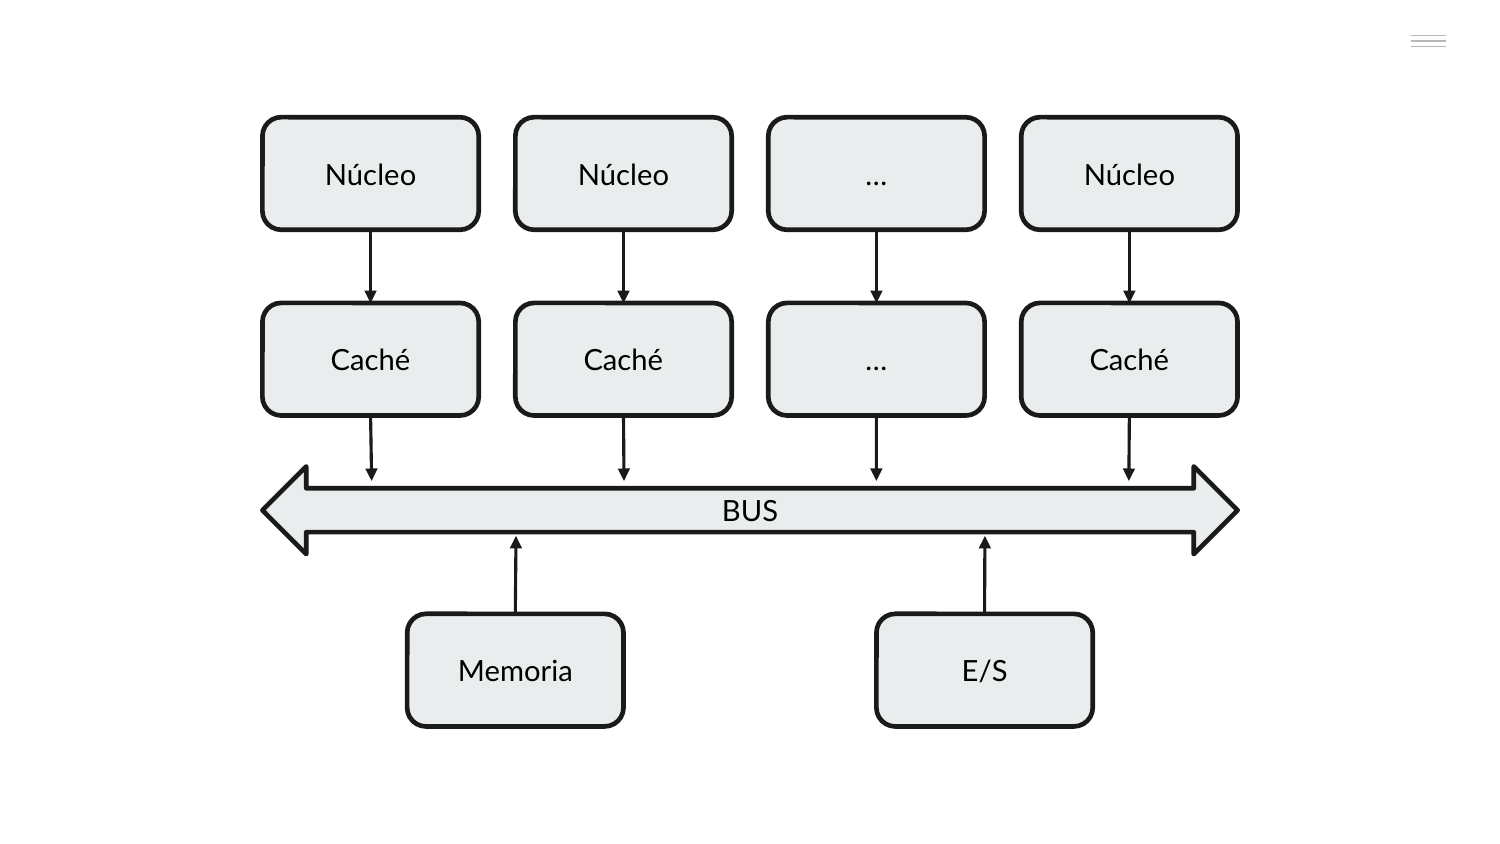

Núcleo
Núcleo
…
Núcleo
Caché
Caché
…
Caché
BUS
Memoria
E/S